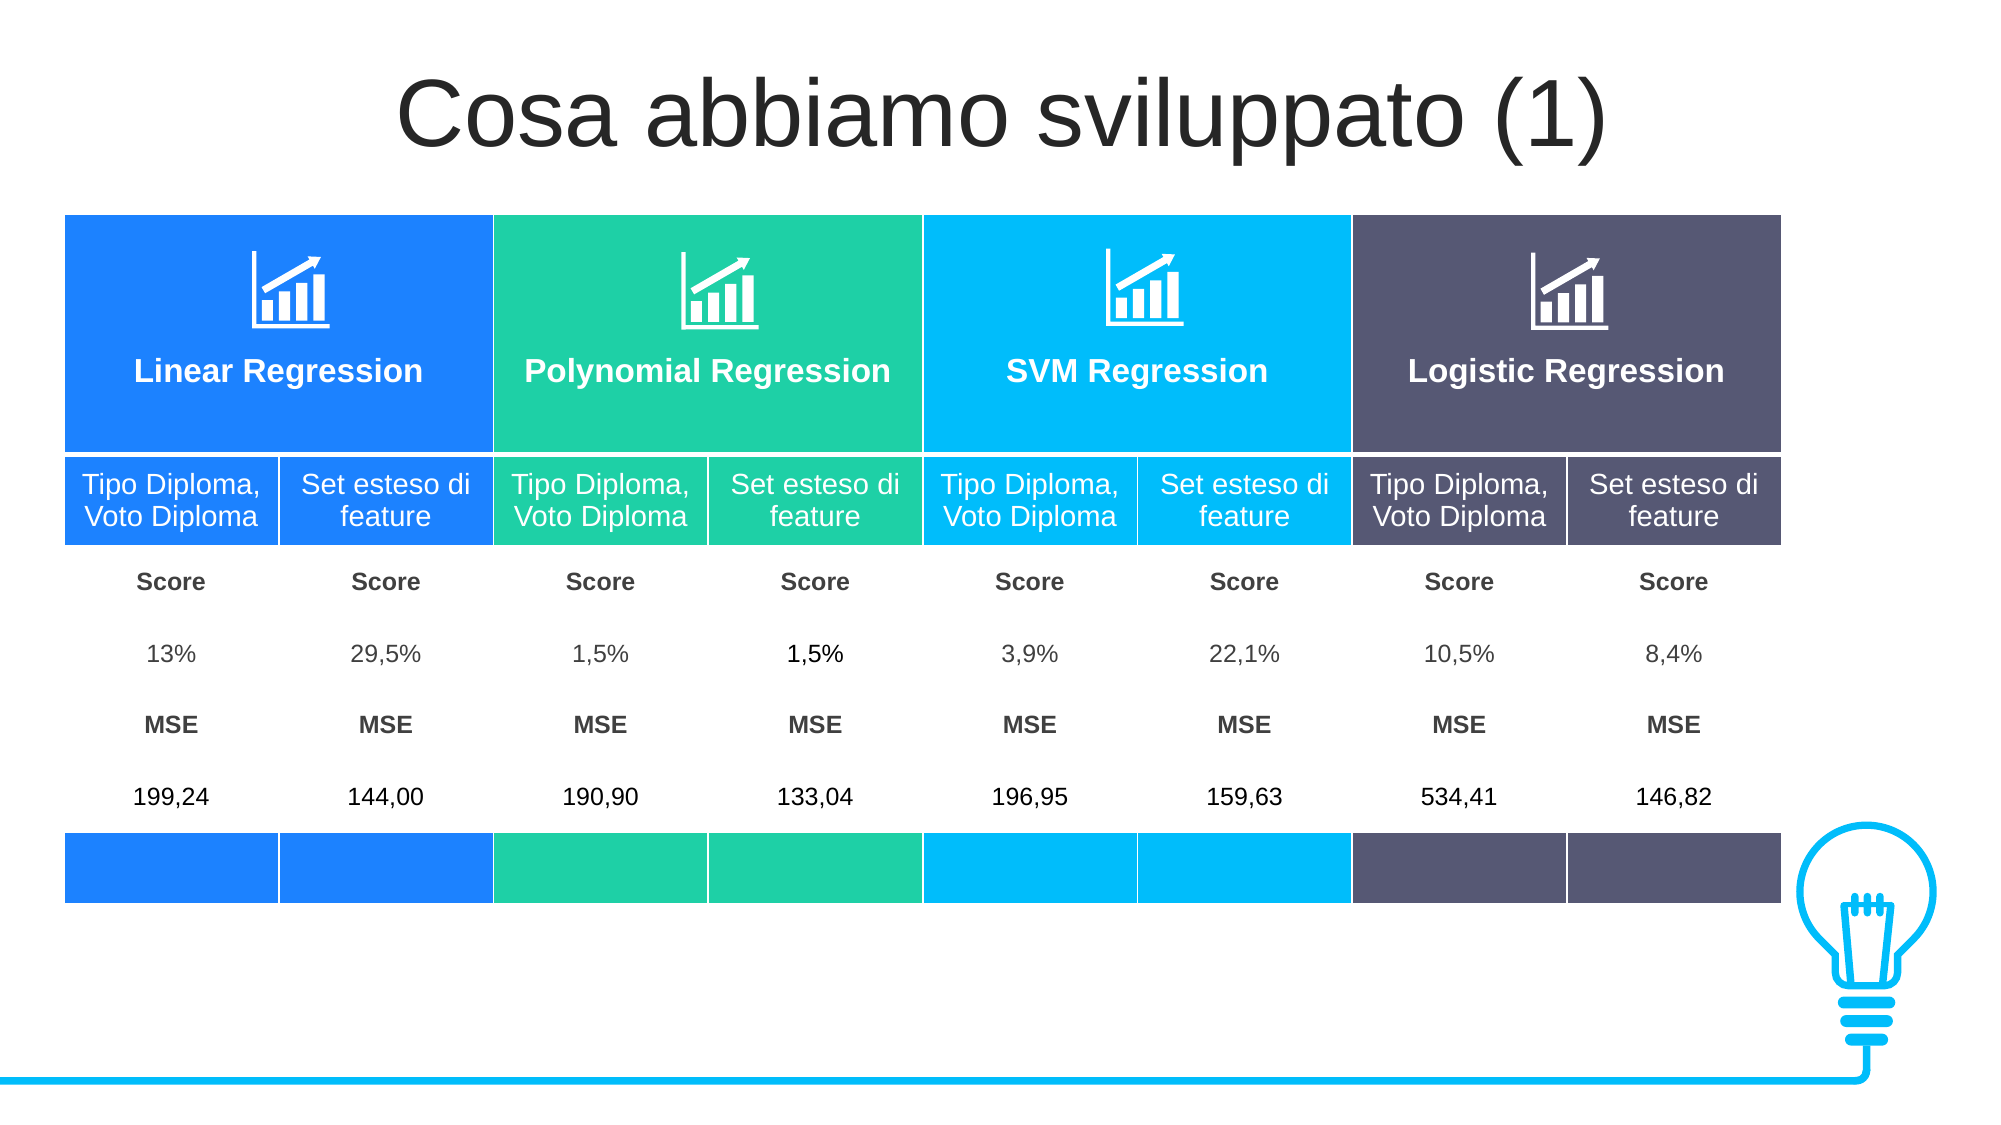

Cosa abbiamo sviluppato (1)
| Linear Regression |  | Polynomial Regression |  | SVM Regression |  | Logistic Regression |  |
| --- | --- | --- | --- | --- | --- | --- | --- |
| Tipo Diploma, Voto Diploma | Set esteso di feature | Tipo Diploma, Voto Diploma | Set esteso di feature | Tipo Diploma, Voto Diploma | Set esteso di feature | Tipo Diploma, Voto Diploma | Set esteso di feature |
| Score | Score | Score | Score | Score | Score | Score | Score |
| 13% | 29,5% | 1,5% | 1,5% | 3,9% | 22,1% | 10,5% | 8,4% |
| MSE | MSE | MSE | MSE | MSE | MSE | MSE | MSE |
| 199,24 | 144,00 | 190,90 | 133,04 | 196,95 | 159,63 | 534,41 | 146,82 |
|  |  |  |  |  |  |  |  |